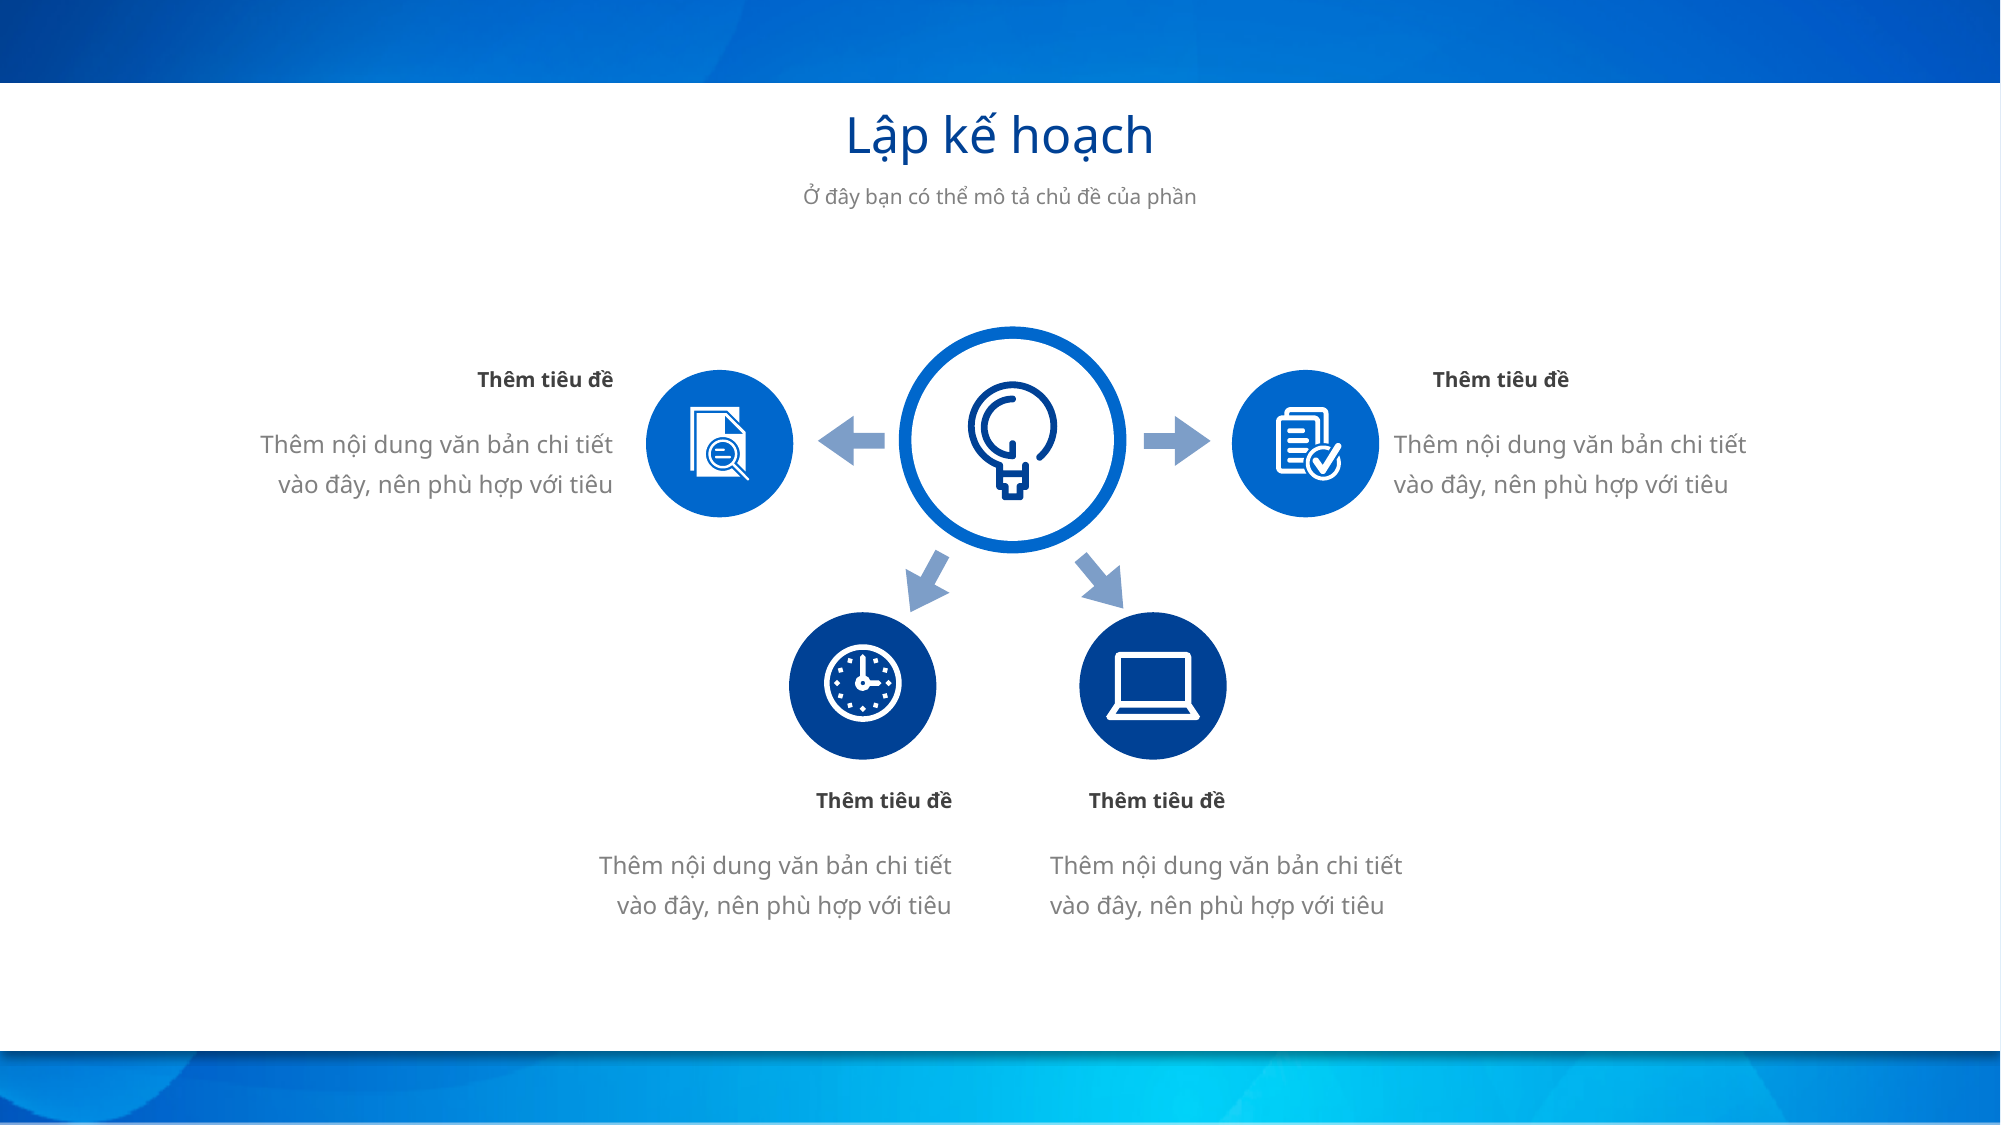

Lập kế hoạch
Ở đây bạn có thể mô tả chủ đề của phần

Thêm tiêu đề
Thêm tiêu đề

Thêm nội dung văn bản chi tiết vào đây, nên phù hợp với tiêu
Thêm nội dung văn bản chi tiết vào đây, nên phù hợp với tiêu

Thêm tiêu đề
Thêm tiêu đề
Thêm nội dung văn bản chi tiết vào đây, nên phù hợp với tiêu
Thêm nội dung văn bản chi tiết vào đây, nên phù hợp với tiêu